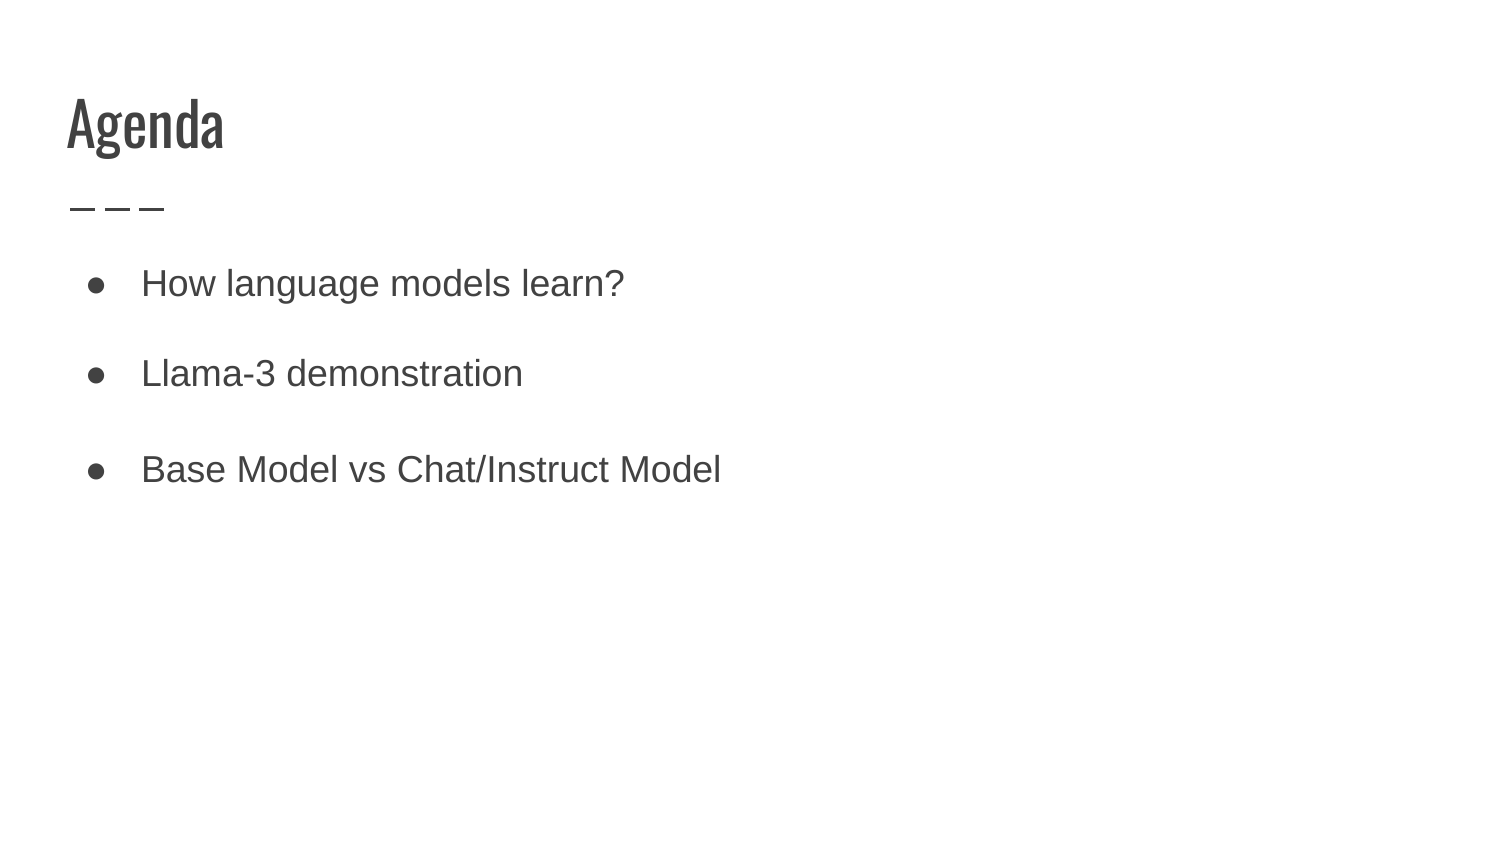

# Agenda
How language models learn?
Llama-3 demonstration
Base Model vs Chat/Instruct Model